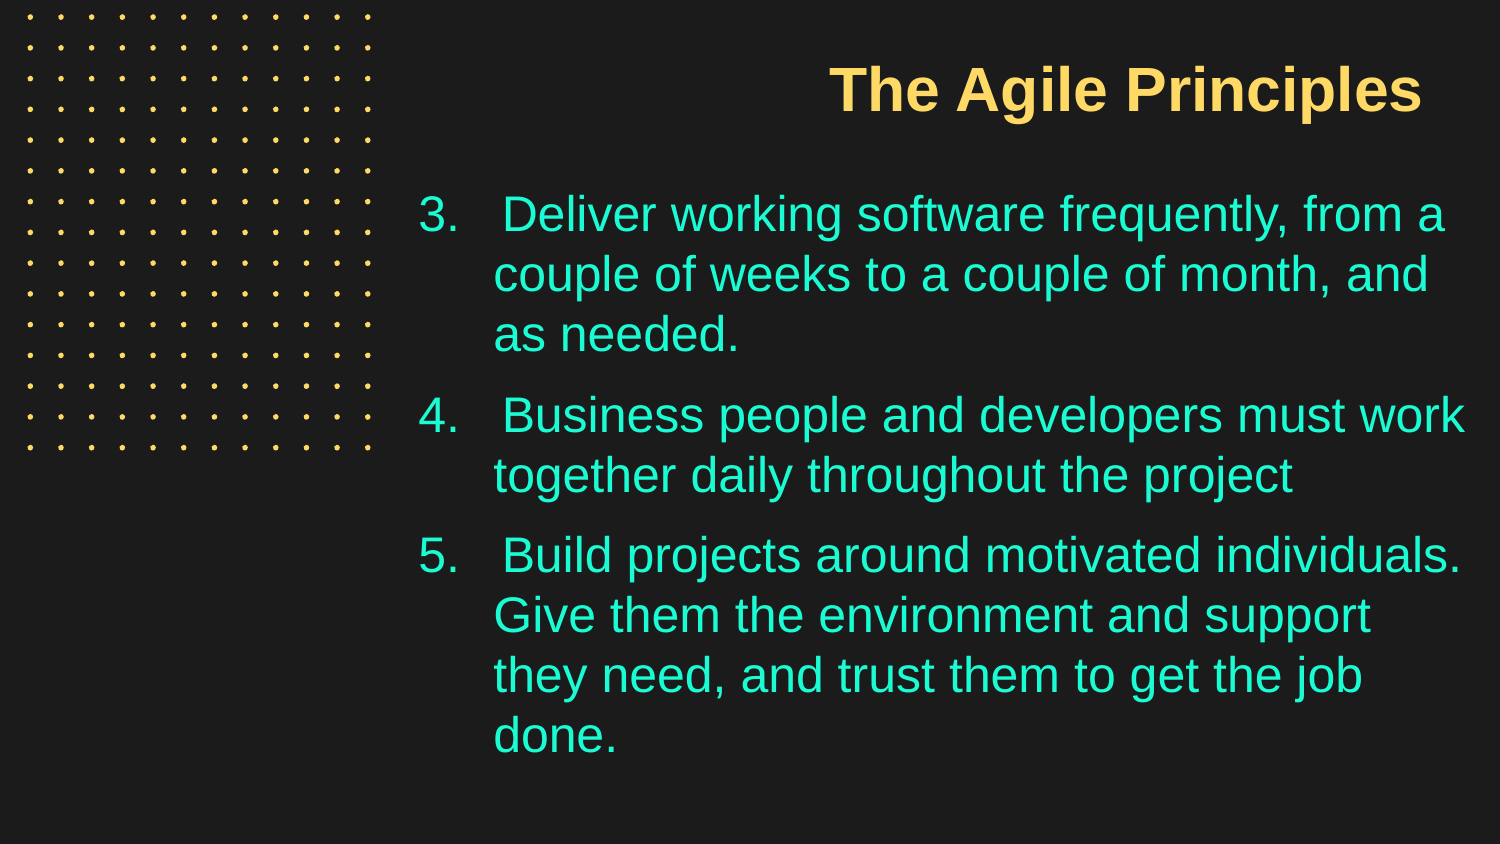

# The Agile Principles
3.   Deliver working software frequently, from a couple of weeks to a couple of month, and as needed.
4.   Business people and developers must work together daily throughout the project
5.   Build projects around motivated individuals. Give them the environment and support they need, and trust them to get the job done.